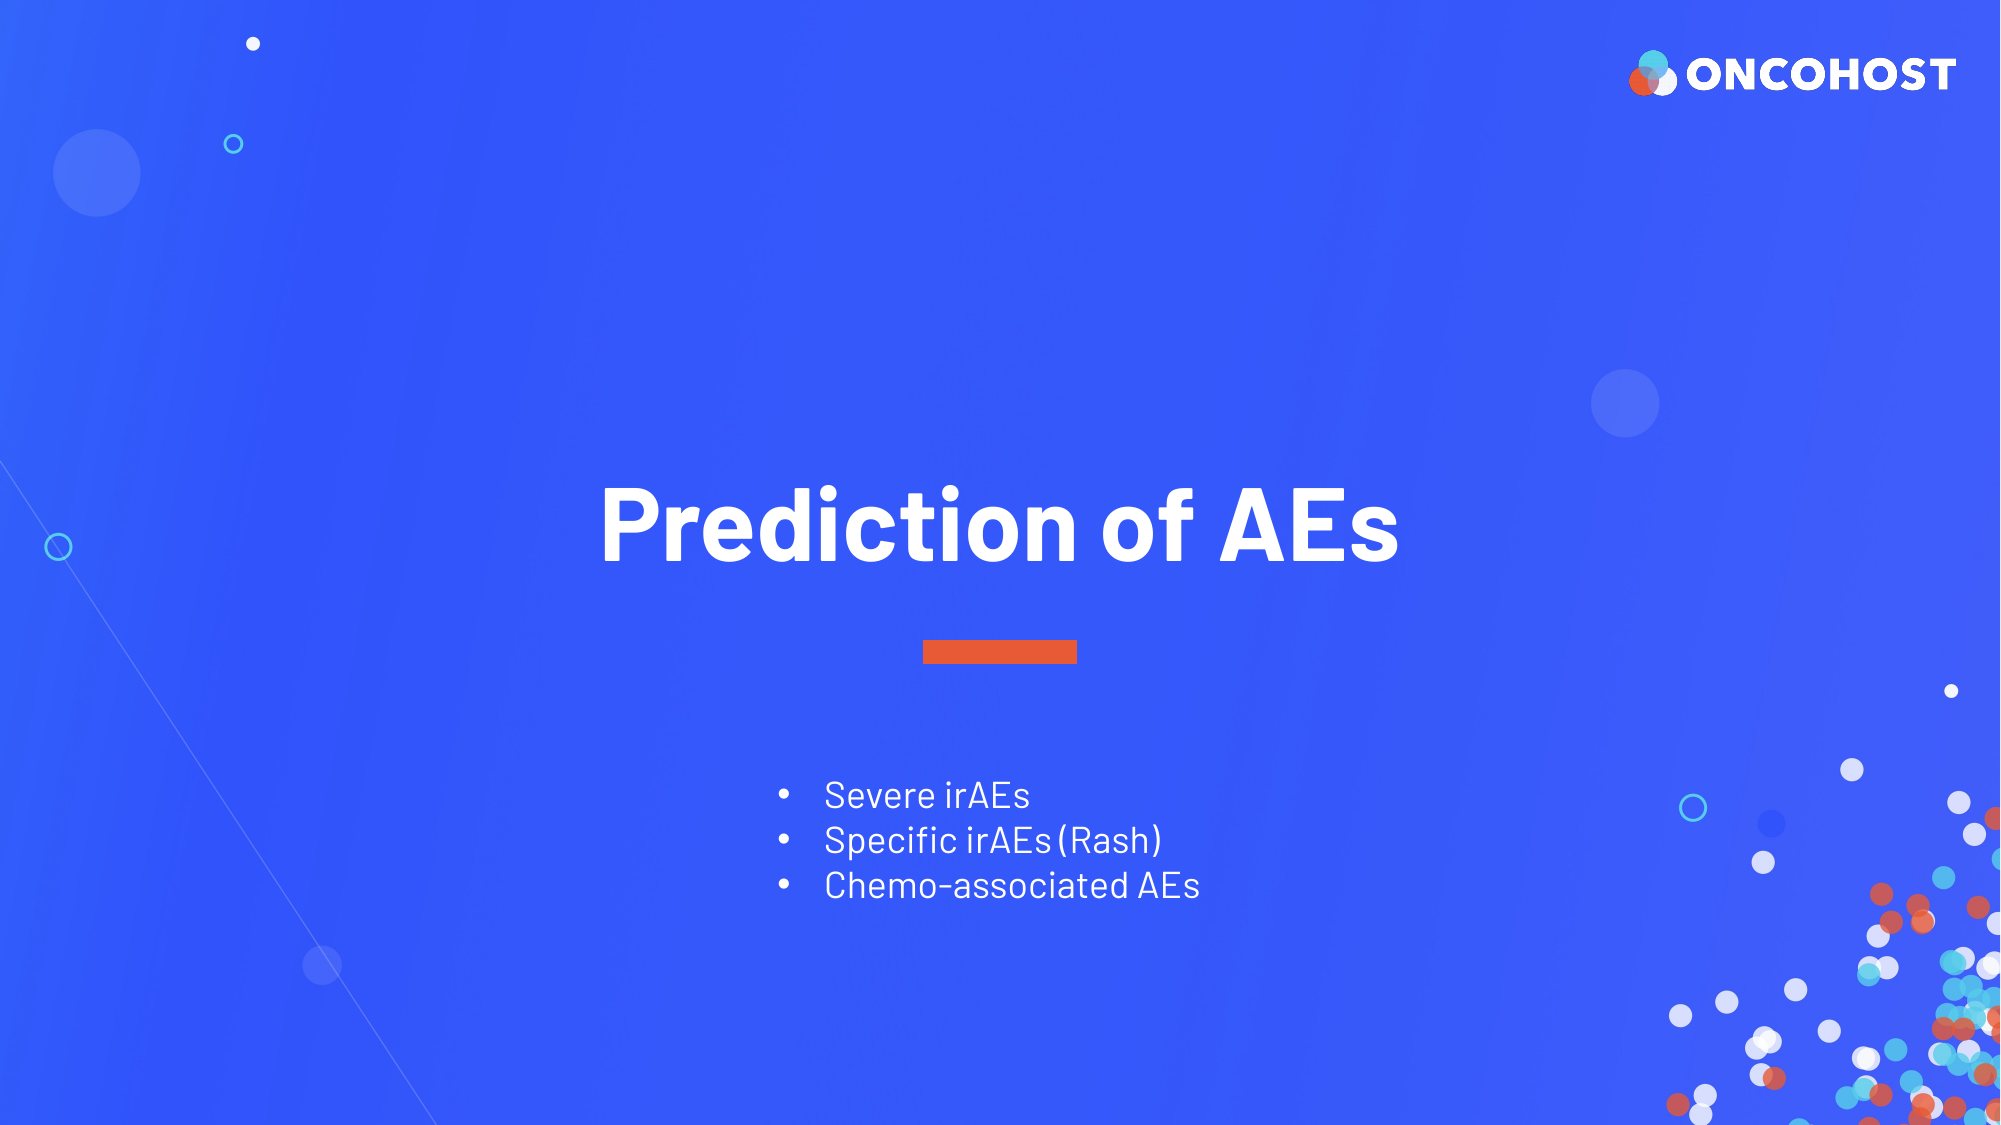

# Prediction of AEs
Severe irAEs
Specific irAEs (Rash)
Chemo-associated AEs